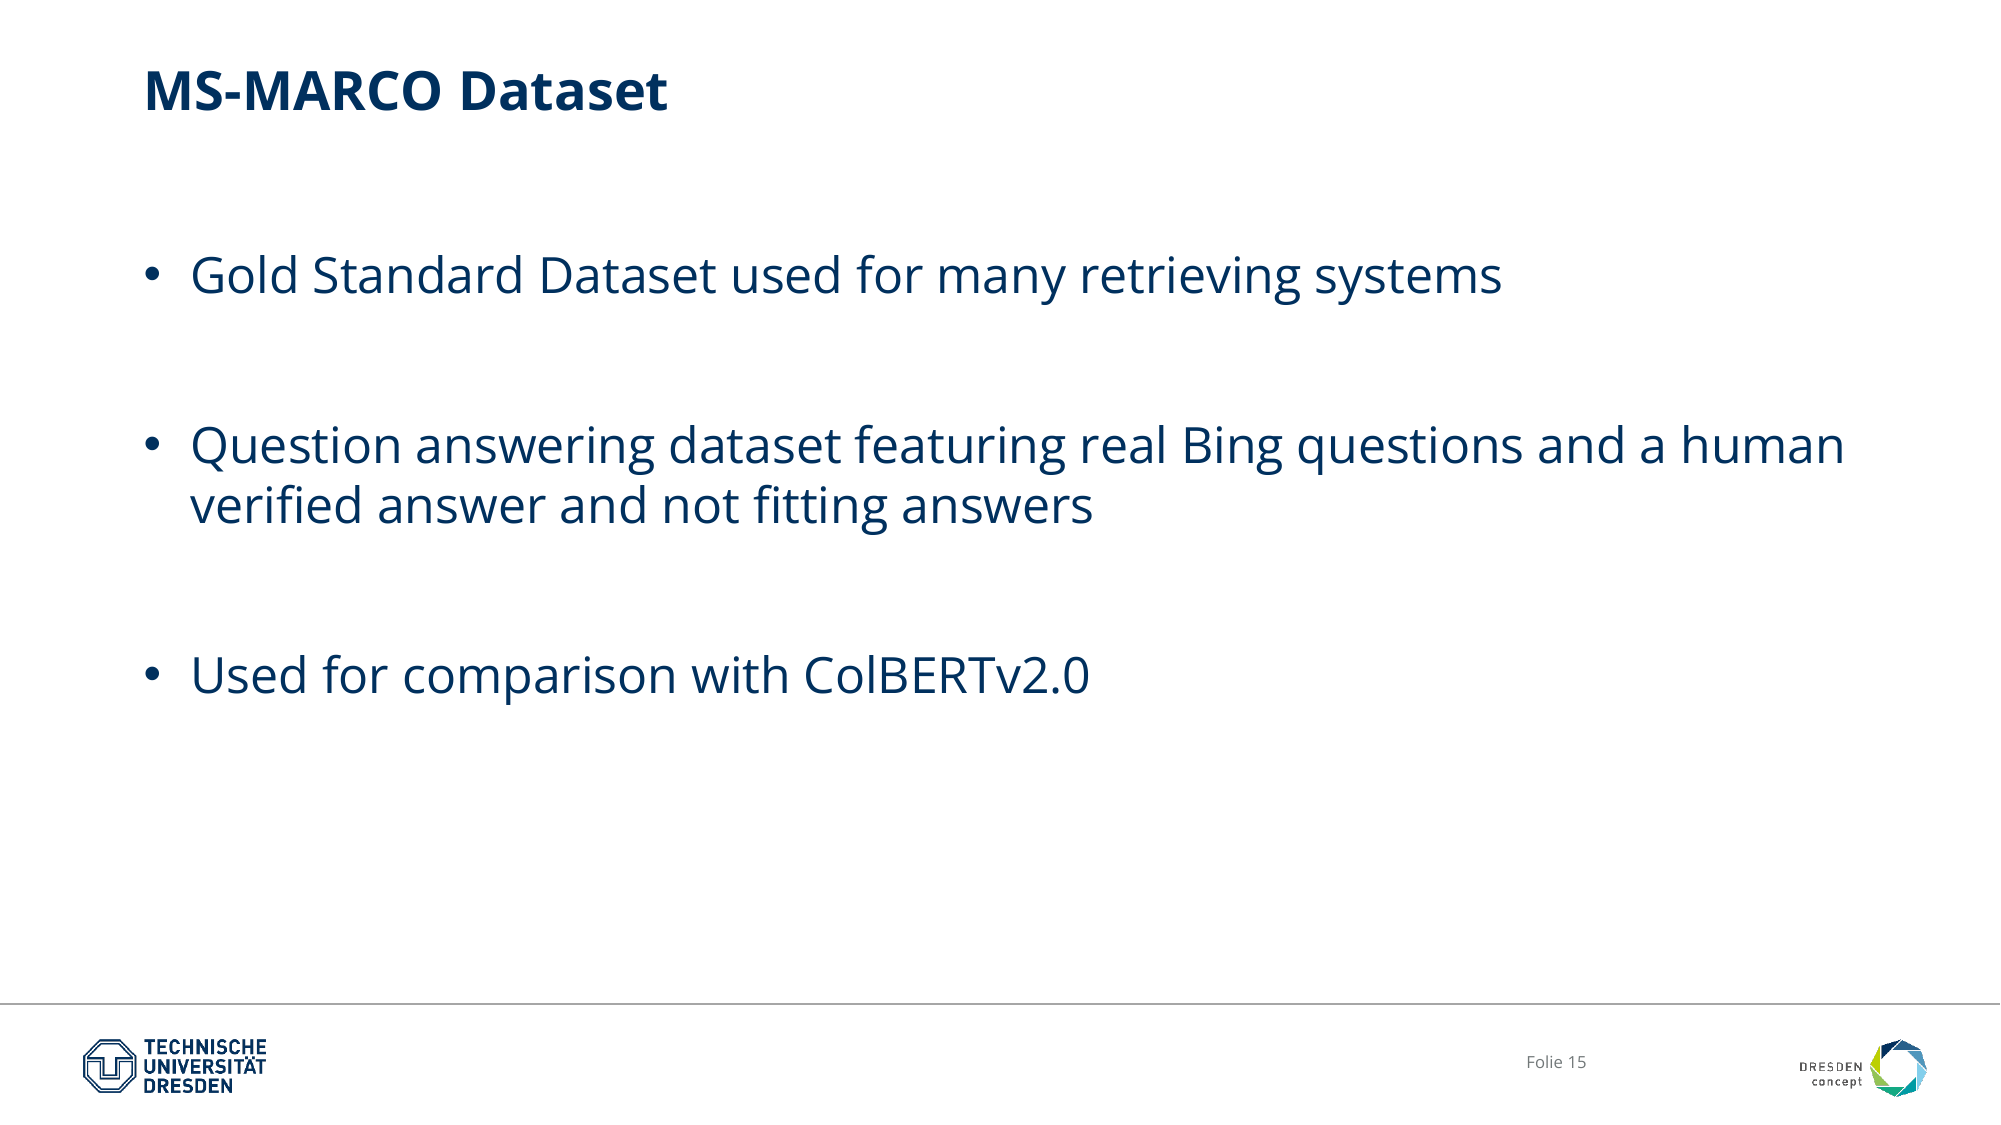

# MS-MARCO Dataset
Gold Standard Dataset used for many retrieving systems

Question answering dataset featuring real Bing questions and a human verified answer and not fitting answers

Used for comparison with ColBERTv2.0